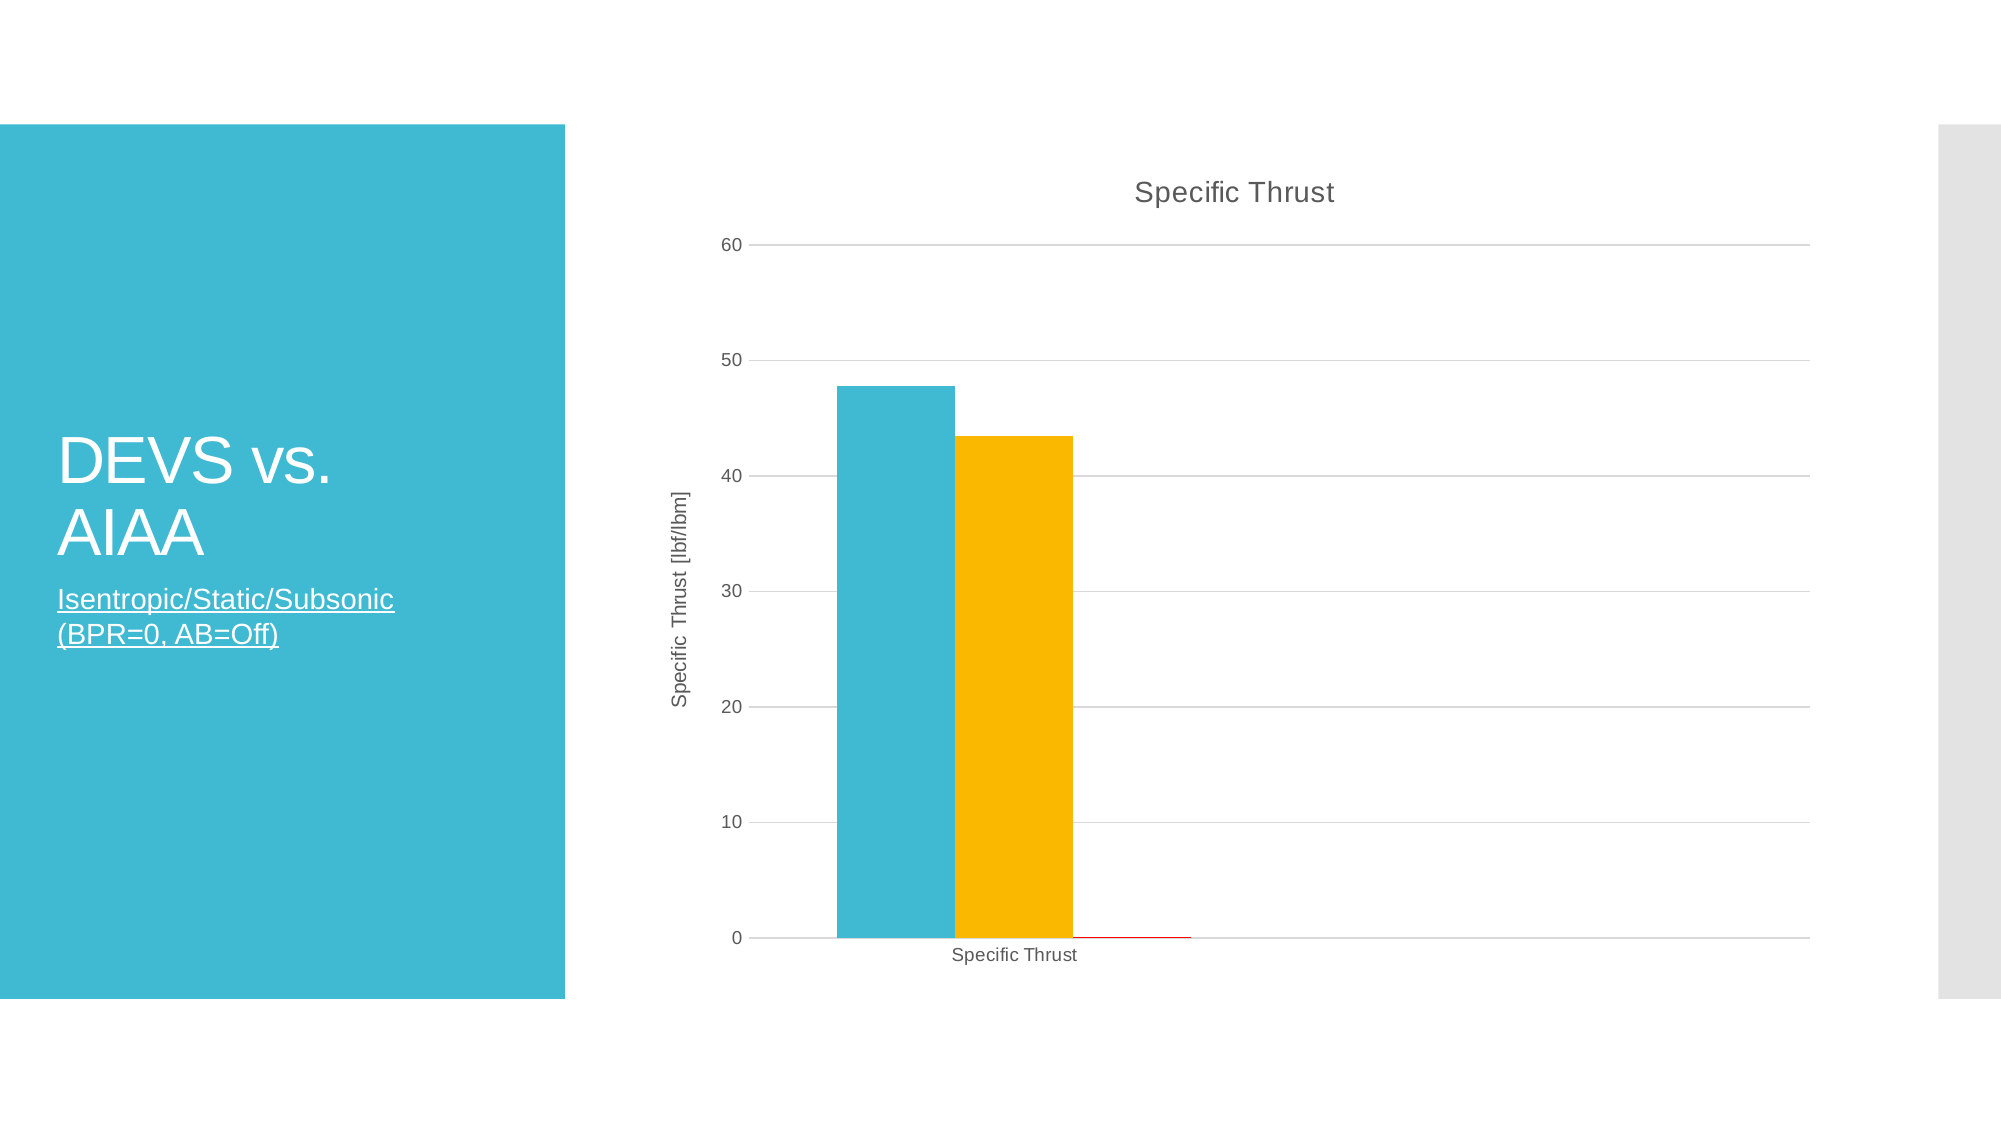

### Chart: Specific Thrust

| Category | DEVS Turbojet | AEDSys | % Error |
|---|---|---|---|
| Specific Thrust | 47.8226058853741 | 43.47 | 0.100128959865979 |
# DEVS vs. AIAA
Isentropic/Static/Subsonic (BPR=0, AB=Off)